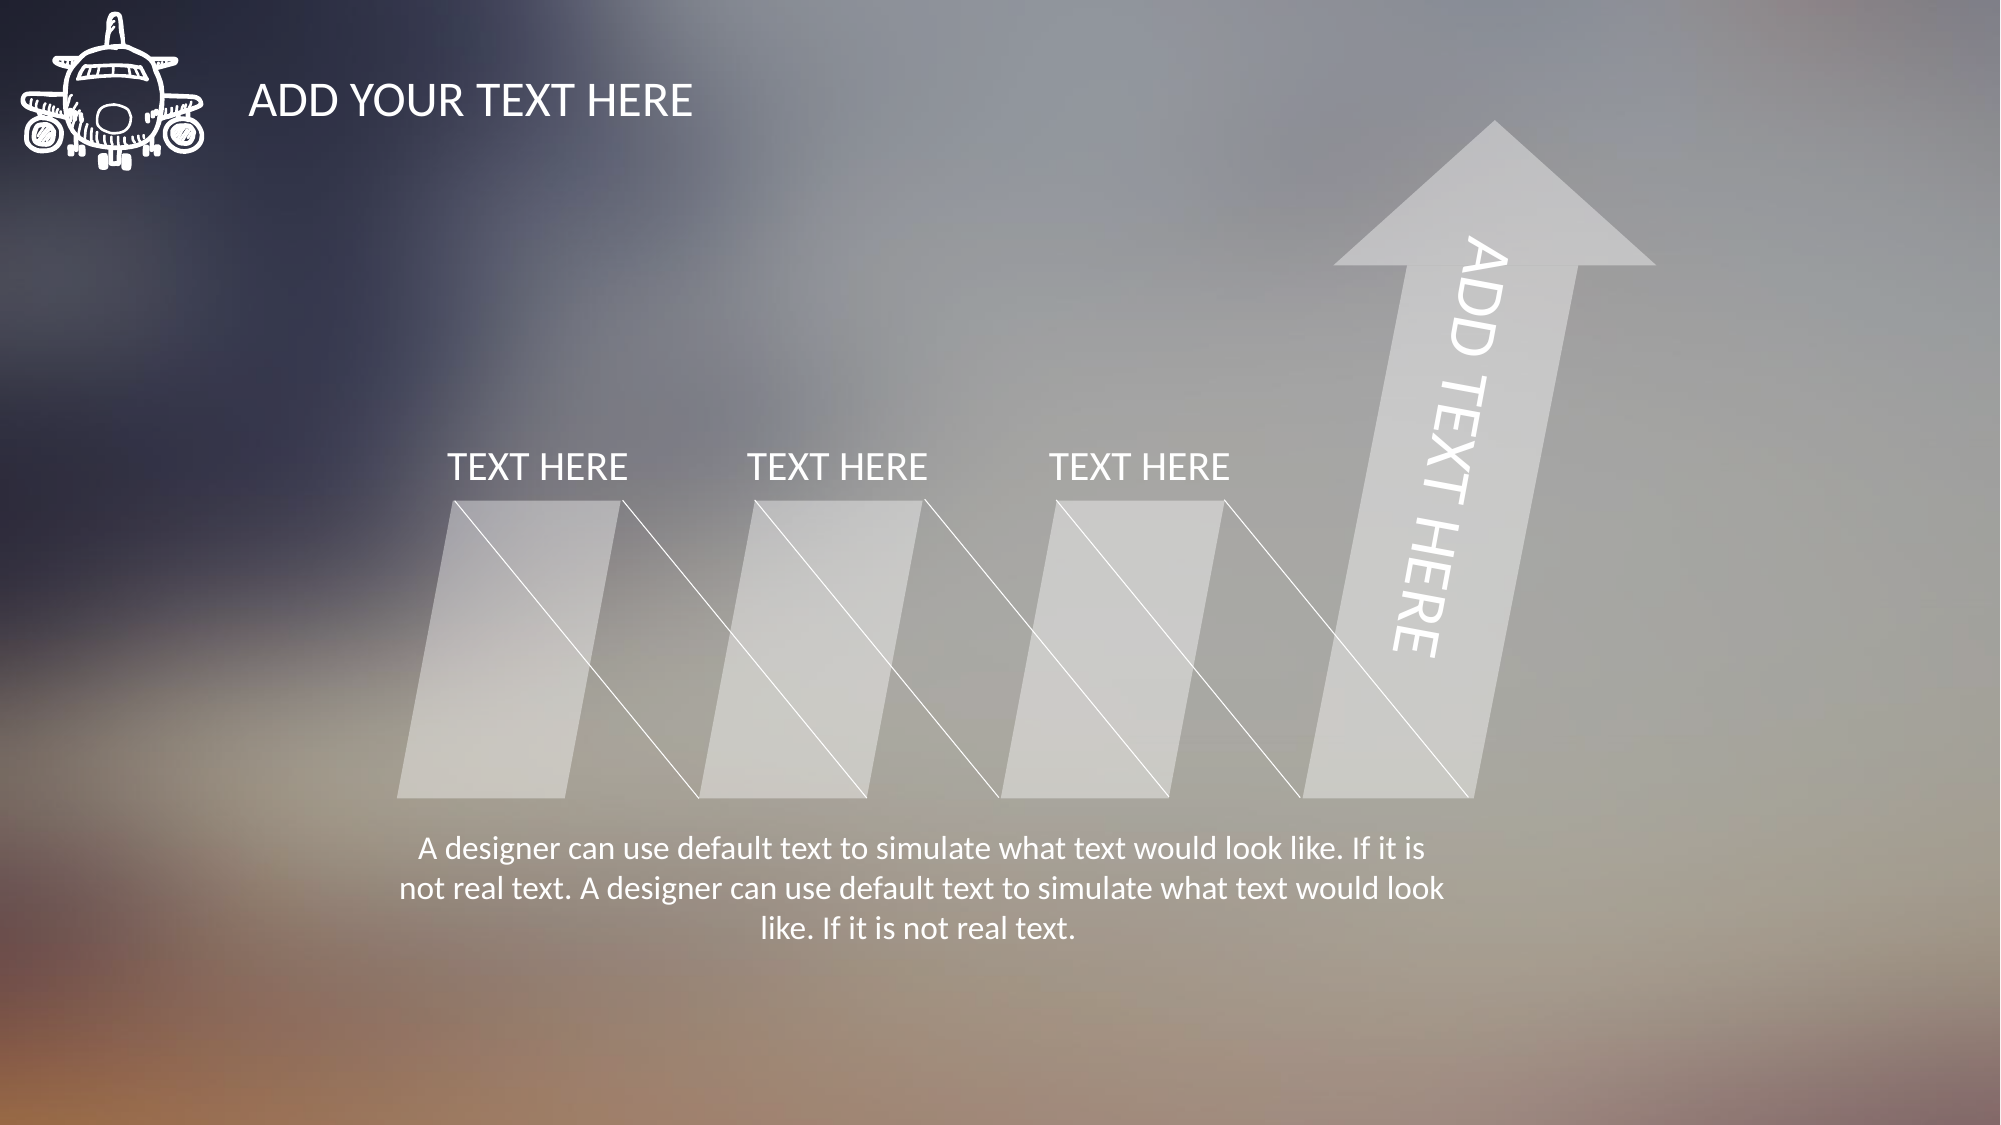

ADD YOUR TEXT HERE

TEXT HERE
TEXT HERE
TEXT HERE
ADD TEXT HERE

A designer can use default text to simulate what text would look like. If it is not real text. A designer can use default text to simulate what text would look like. If it is not real text.